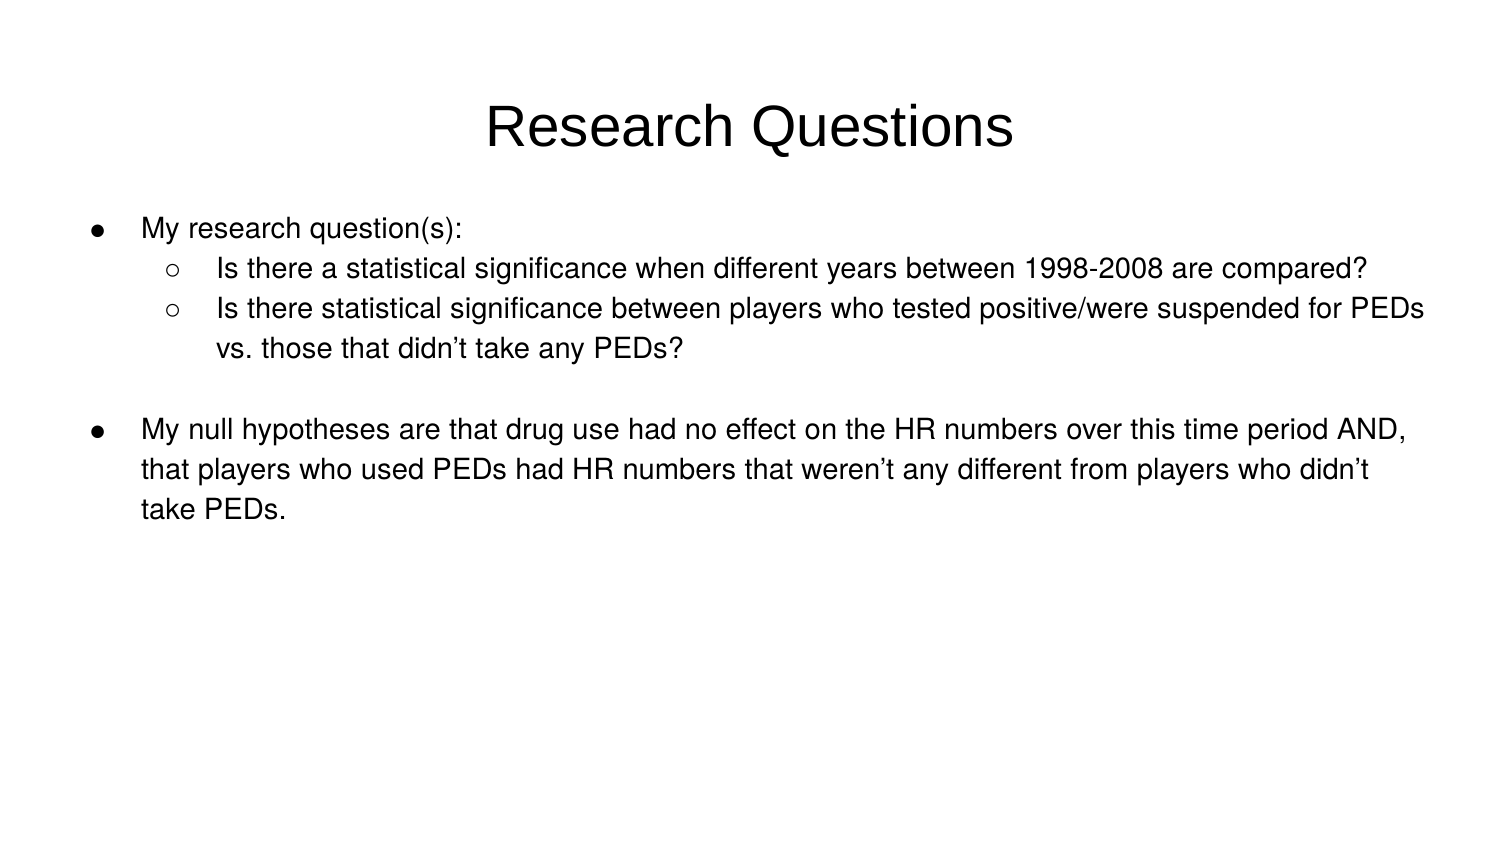

# Research Questions
My research question(s):
Is there a statistical significance when different years between 1998-2008 are compared?
Is there statistical significance between players who tested positive/were suspended for PEDs vs. those that didn’t take any PEDs?

My null hypotheses are that drug use had no effect on the HR numbers over this time period AND, that players who used PEDs had HR numbers that weren’t any different from players who didn’t take PEDs.